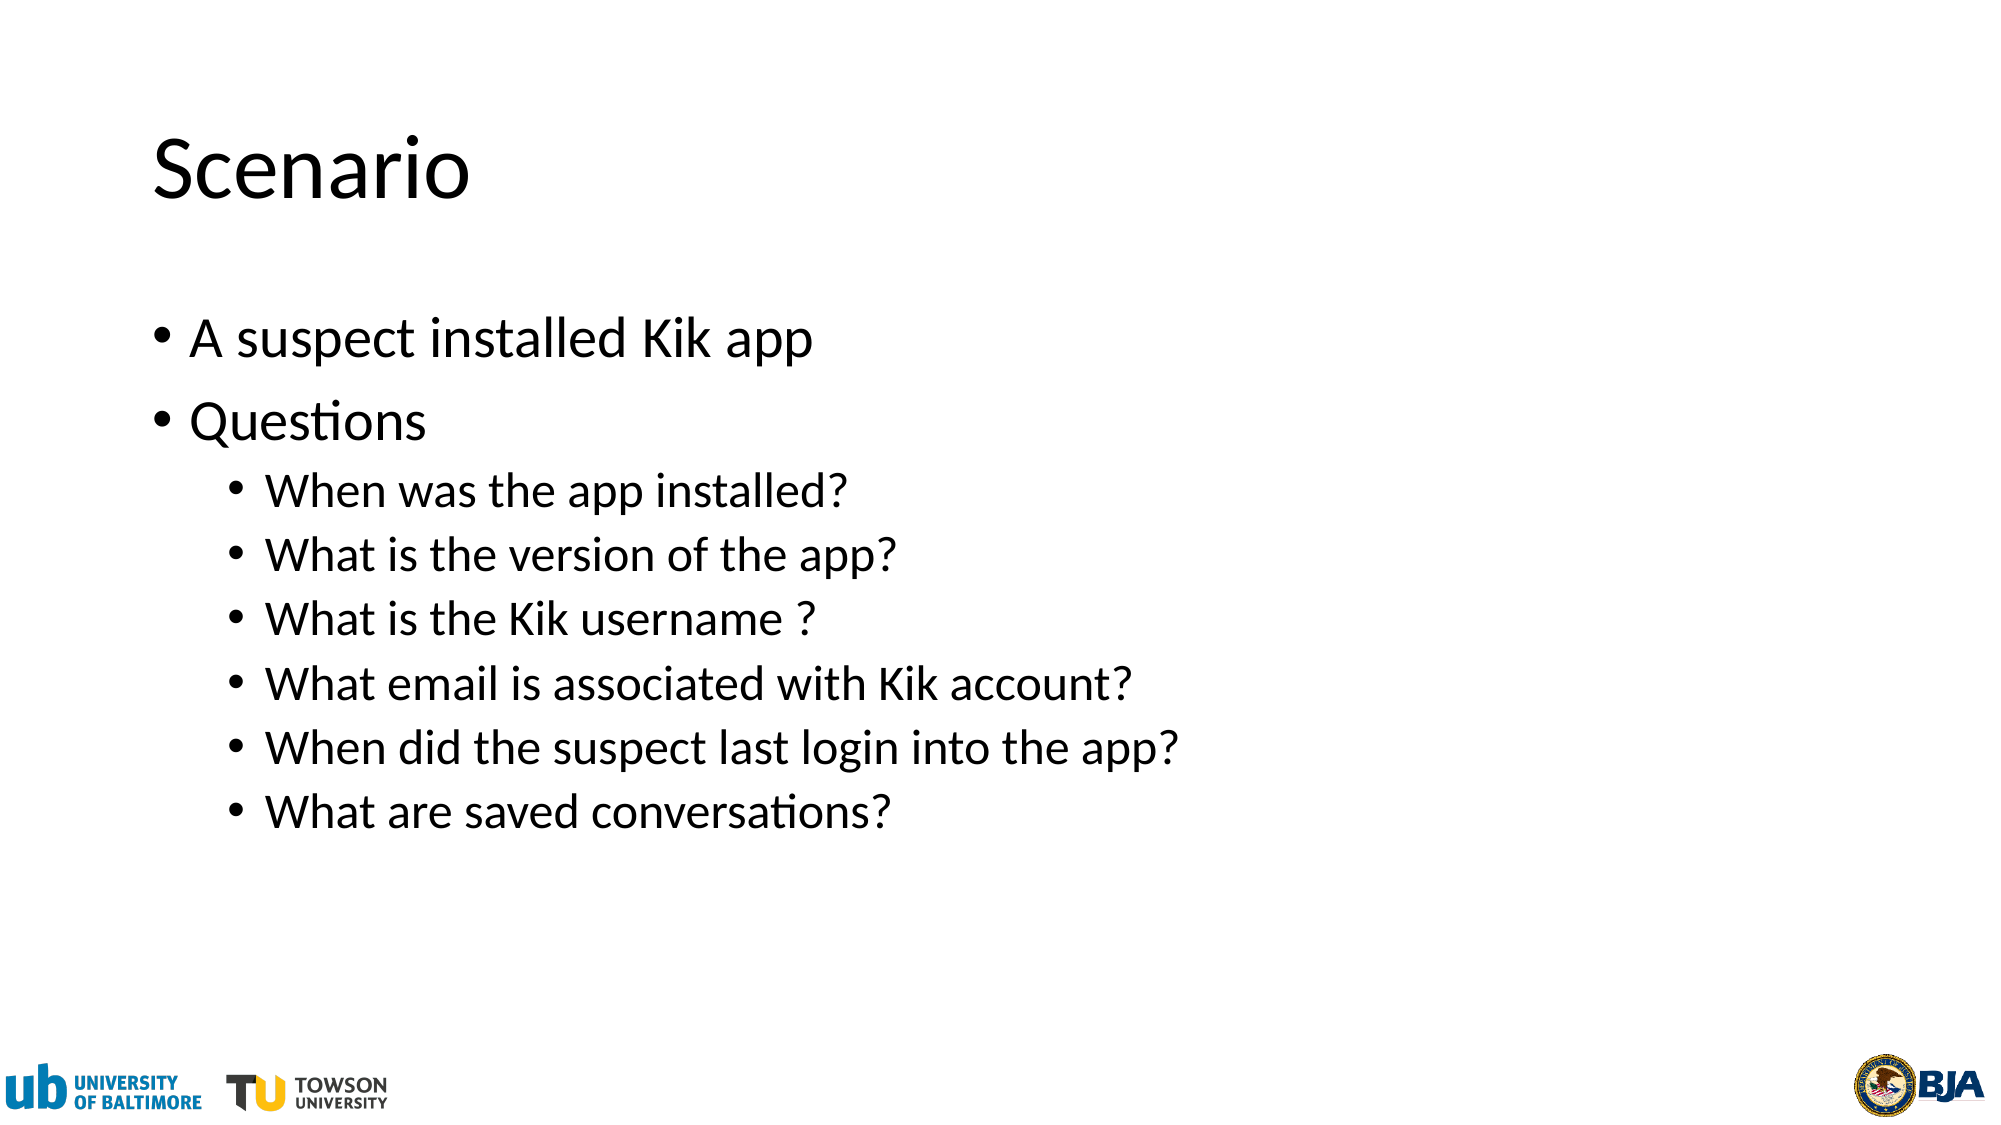

# Scenario
A suspect installed Kik app
Questions
When was the app installed?
What is the version of the app?
What is the Kik username ?
What email is associated with Kik account?
When did the suspect last login into the app?
What are saved conversations?